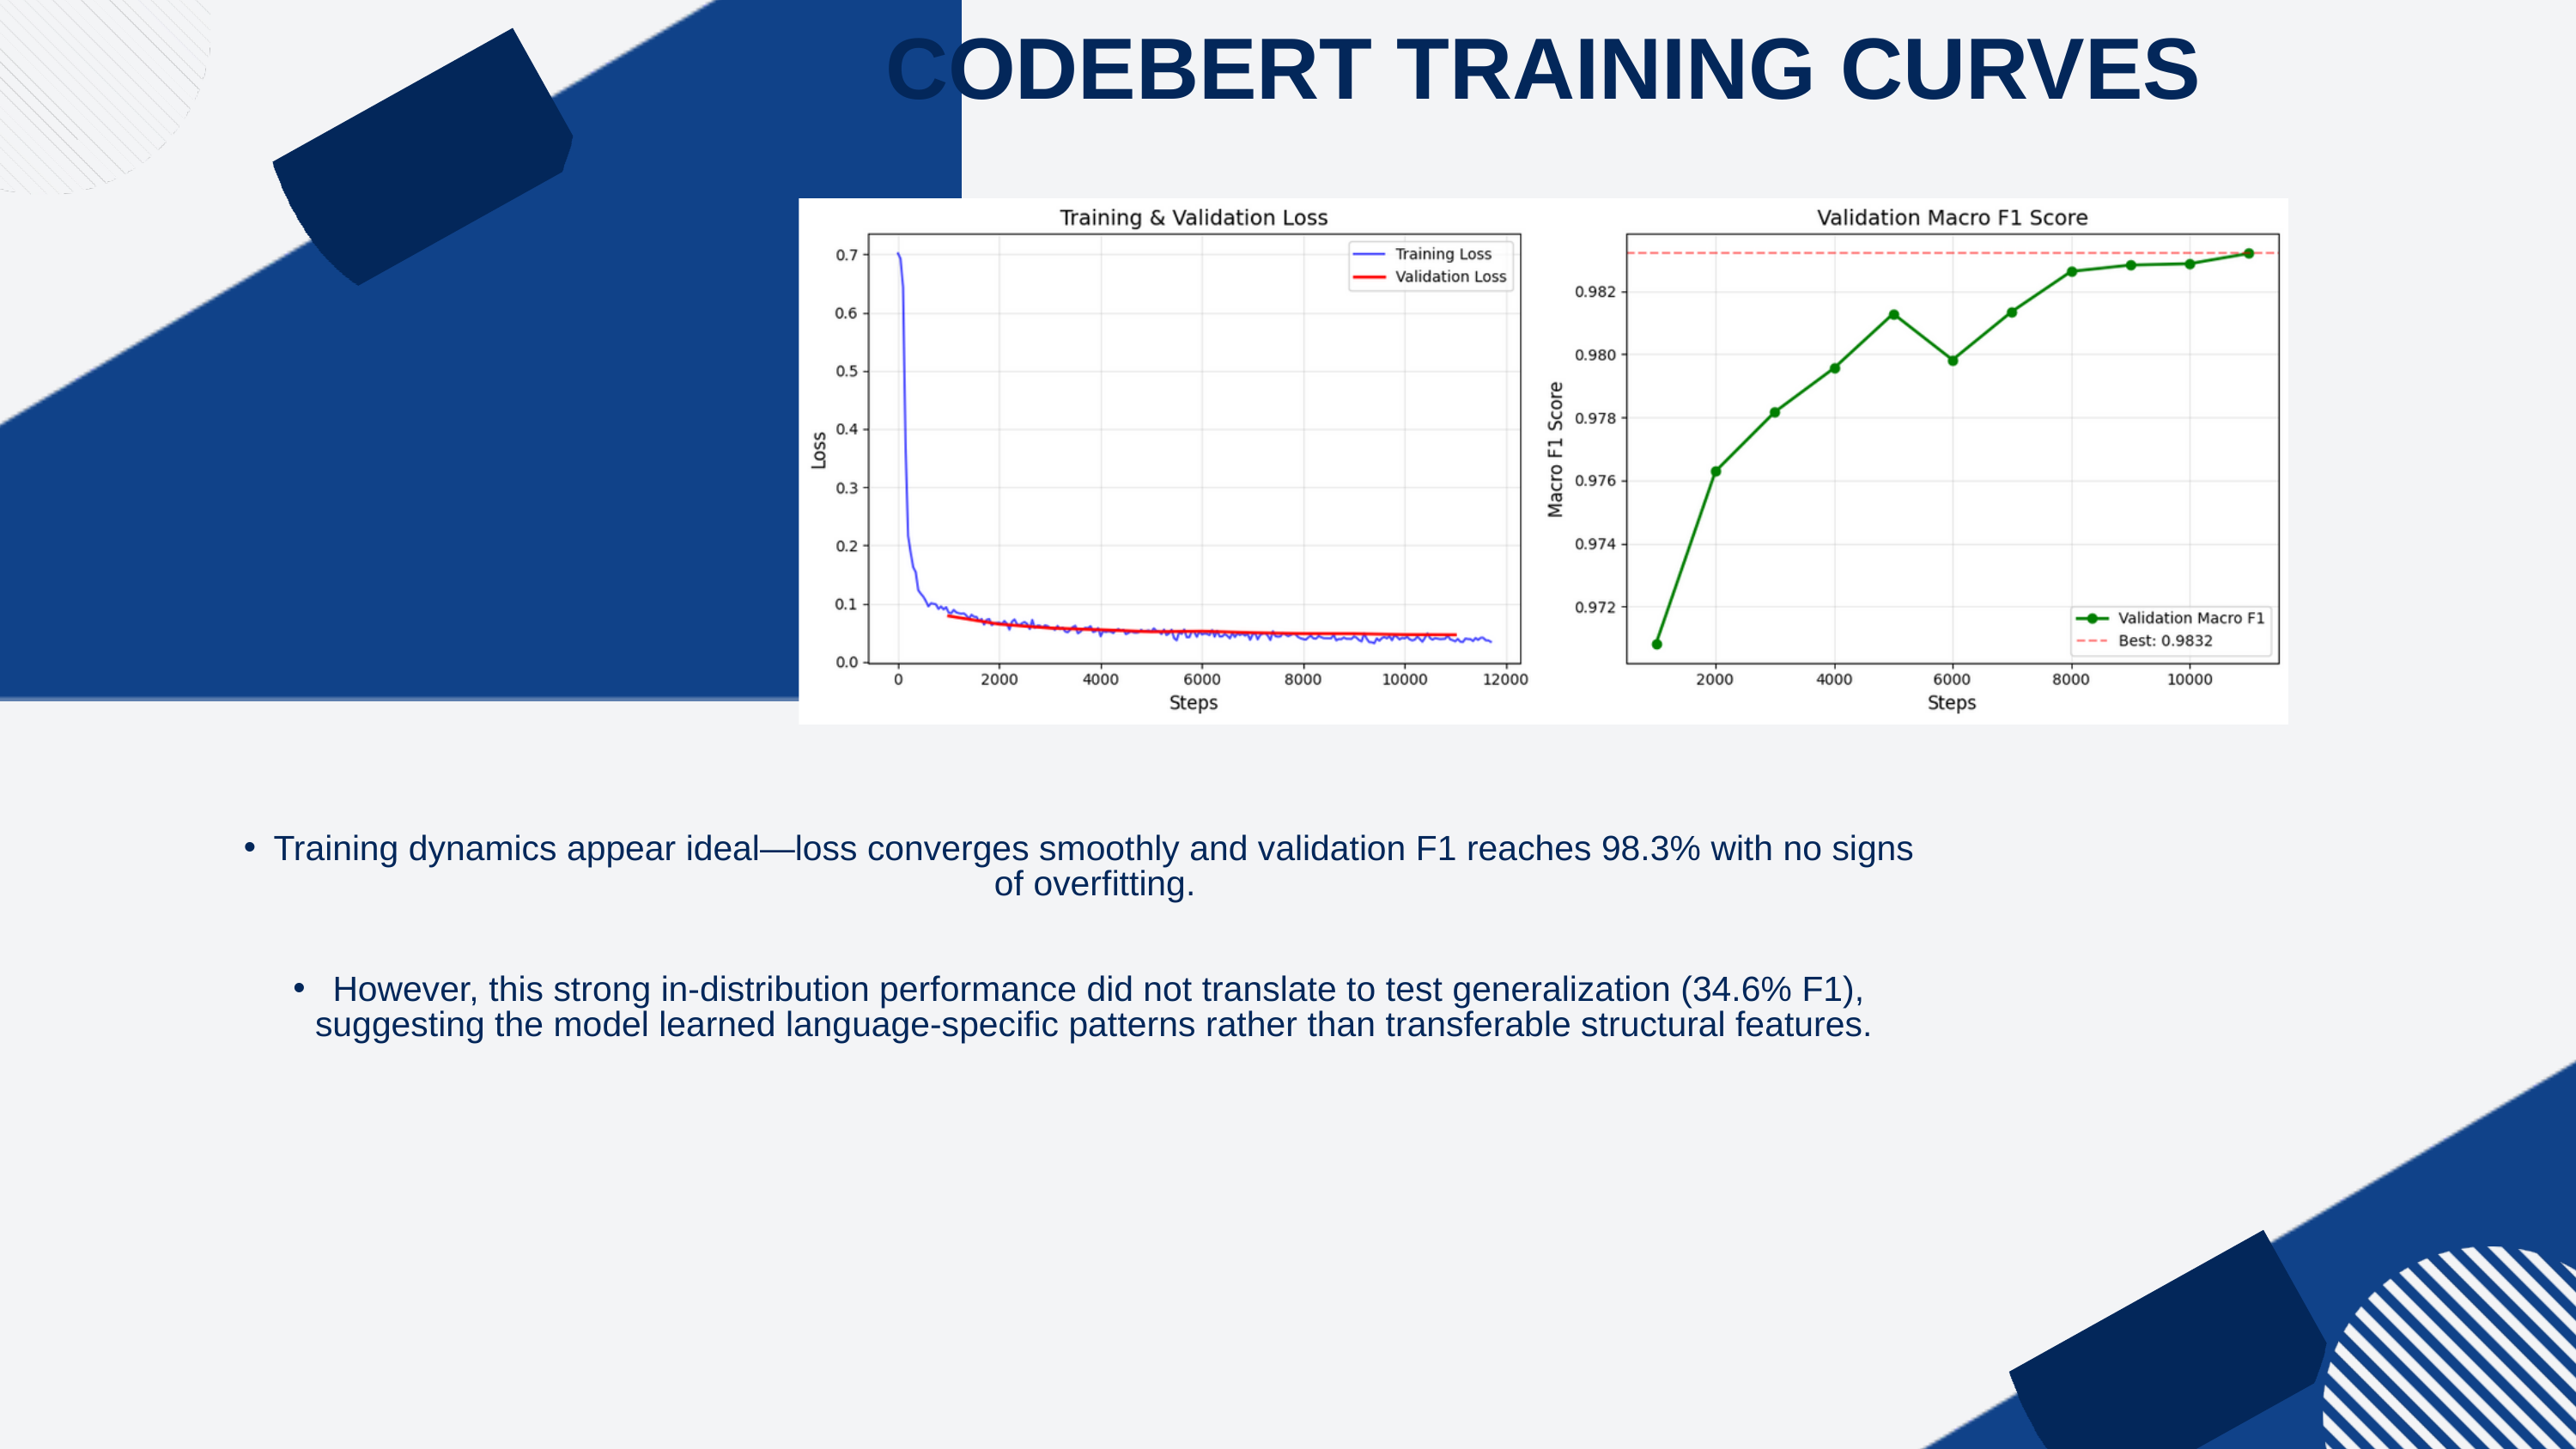

CODEBERT TRAINING CURVES

Training dynamics appear ideal—loss converges smoothly and validation F1 reaches 98.3% with no signs of overfitting.

 However, this strong in-distribution performance did not translate to test generalization (34.6% F1), suggesting the model learned language-specific patterns rather than transferable structural features.